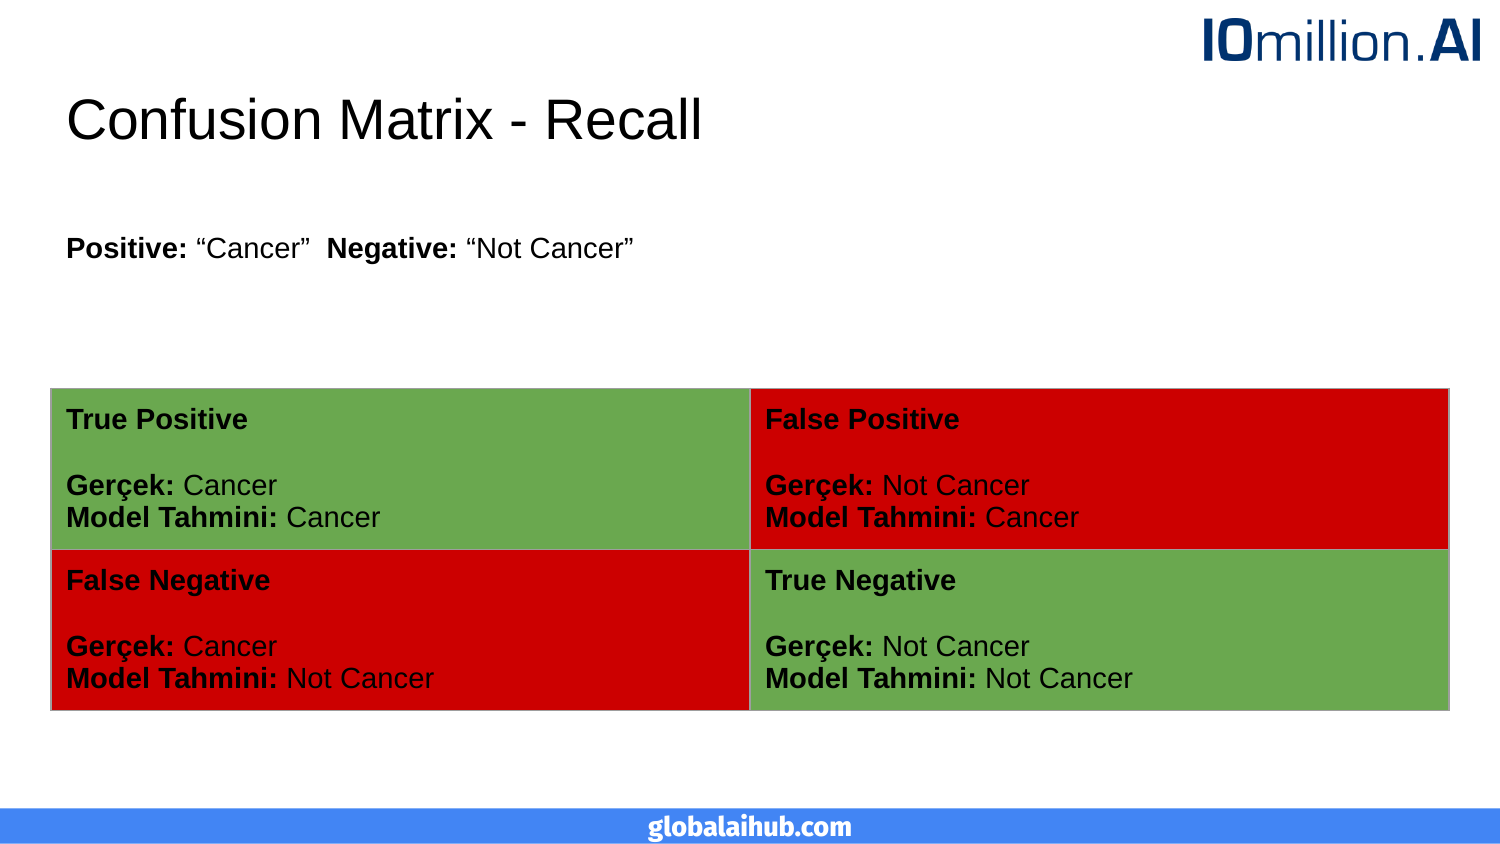

# Confusion Matrix - Recall
Positive: “Cancer”  Negative: “Not Cancer”
| True Positive Gerçek: Cancer Model Tahmini: Cancer | False Positive Gerçek: Not Cancer Model Tahmini: Cancer |
| --- | --- |
| False Negative Gerçek: Cancer Model Tahmini: Not Cancer | True Negative Gerçek: Not Cancer Model Tahmini: Not Cancer |